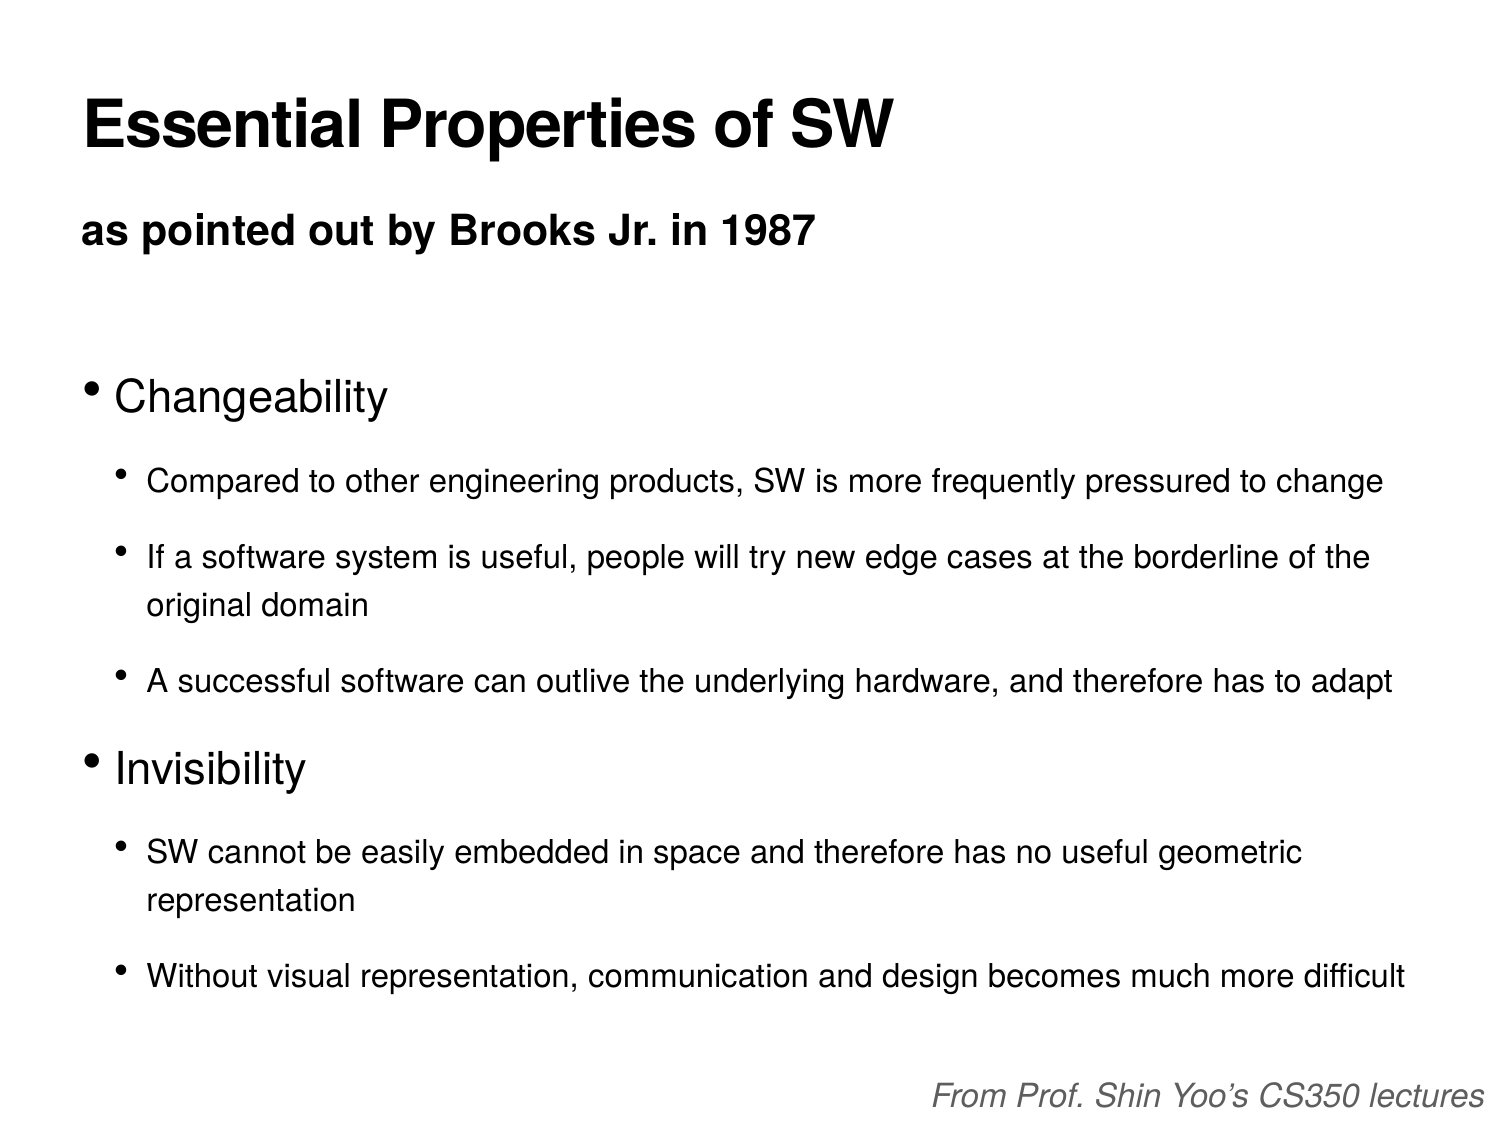

# Essential Properties of SW
as pointed out by Brooks Jr. in 1987
Changeability
Compared to other engineering products, SW is more frequently pressured to change
If a software system is useful, people will try new edge cases at the borderline of the original domain
A successful software can outlive the underlying hardware, and therefore has to adapt
Invisibility
SW cannot be easily embedded in space and therefore has no useful geometric representation
Without visual representation, communication and design becomes much more difficult
From Prof. Shin Yoo’s CS350 lectures